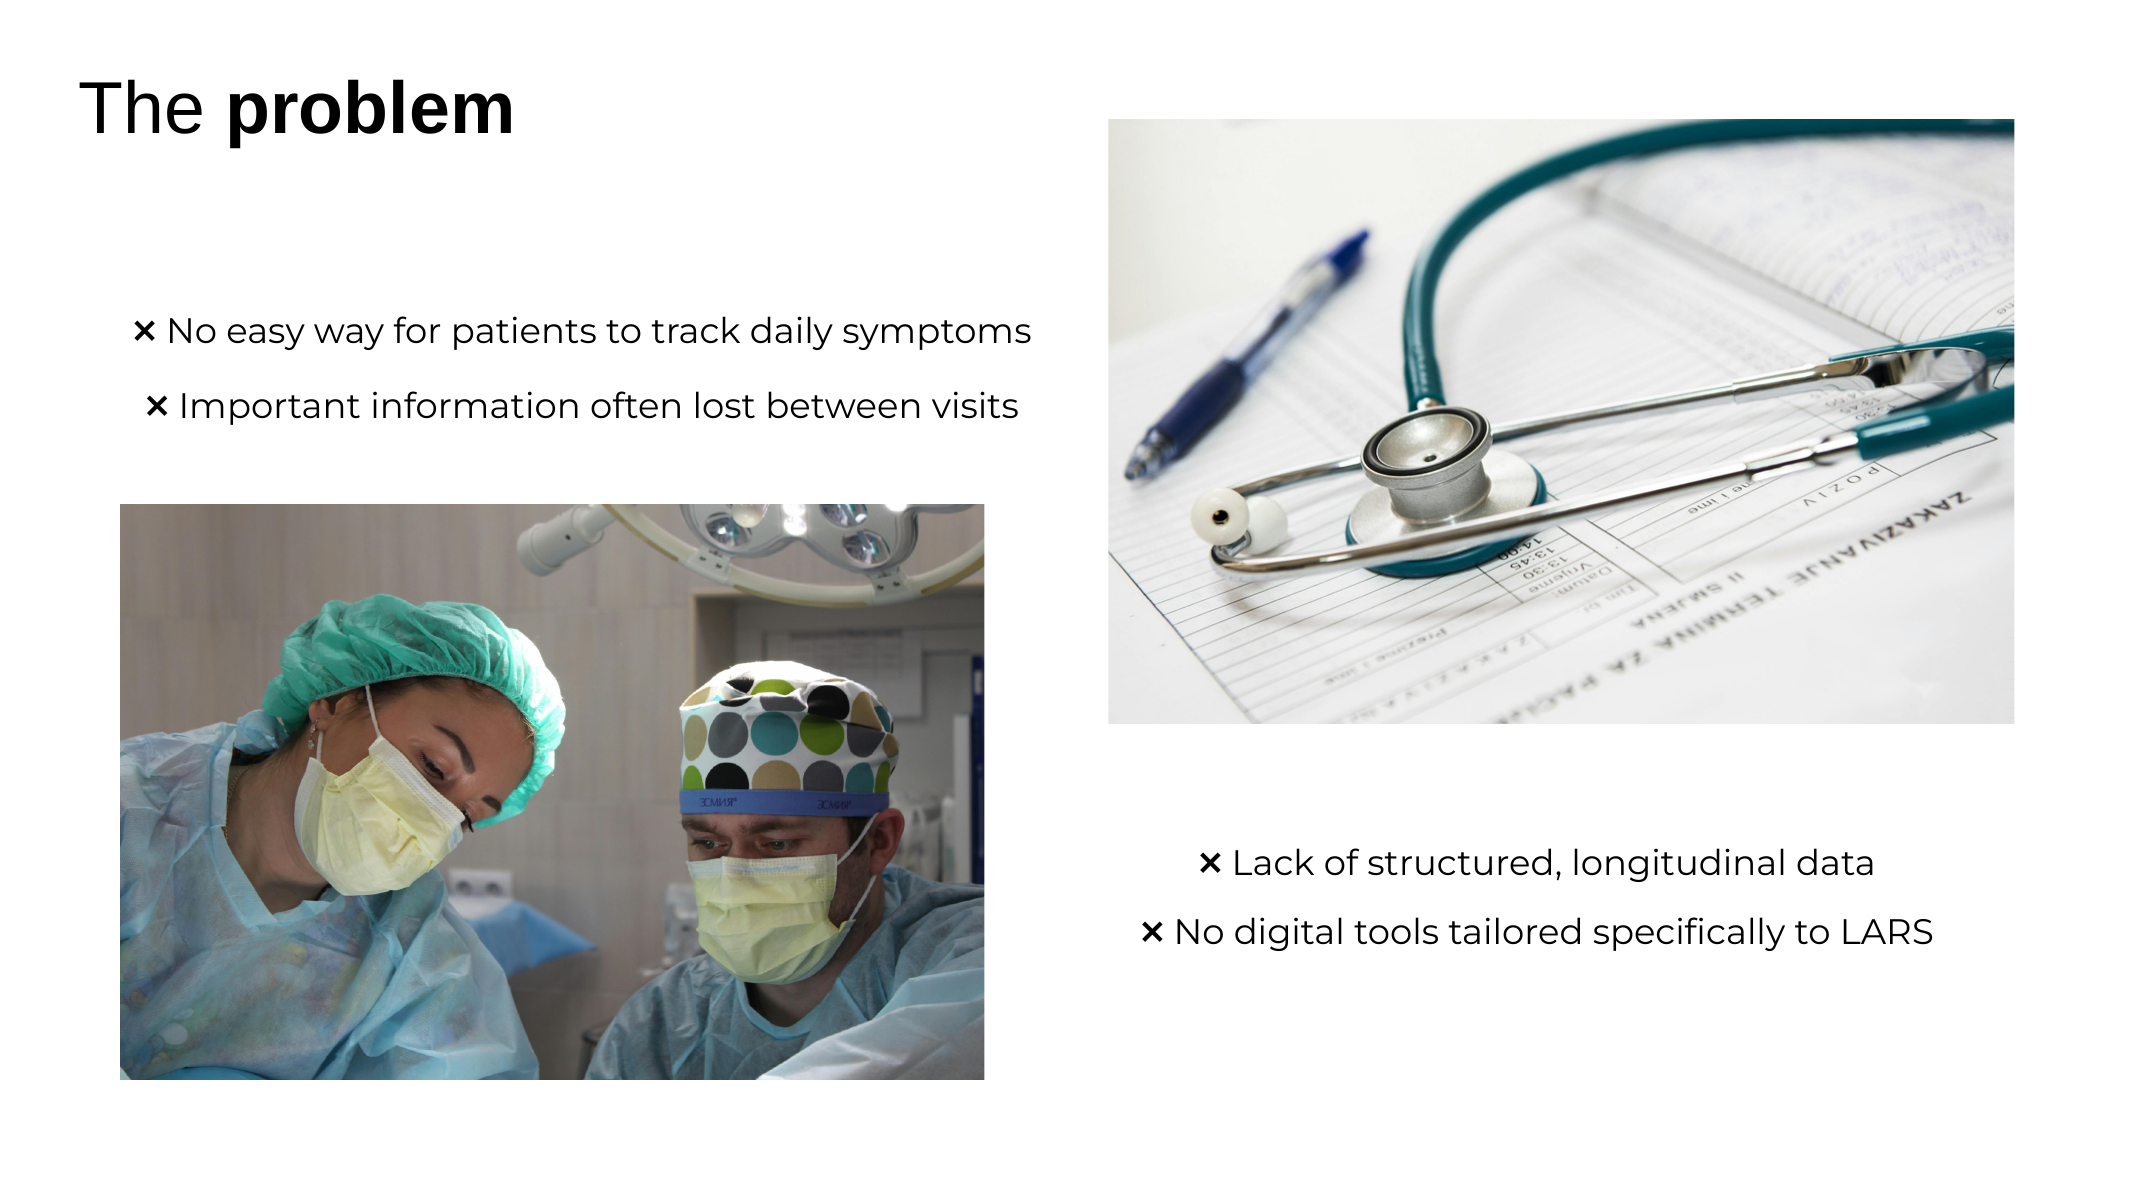

The problem

❌ No easy way for patients to track daily symptoms
❌ Important information often lost between visits

❌ Lack of structured, longitudinal data
❌ No digital tools tailored specifically to LARS